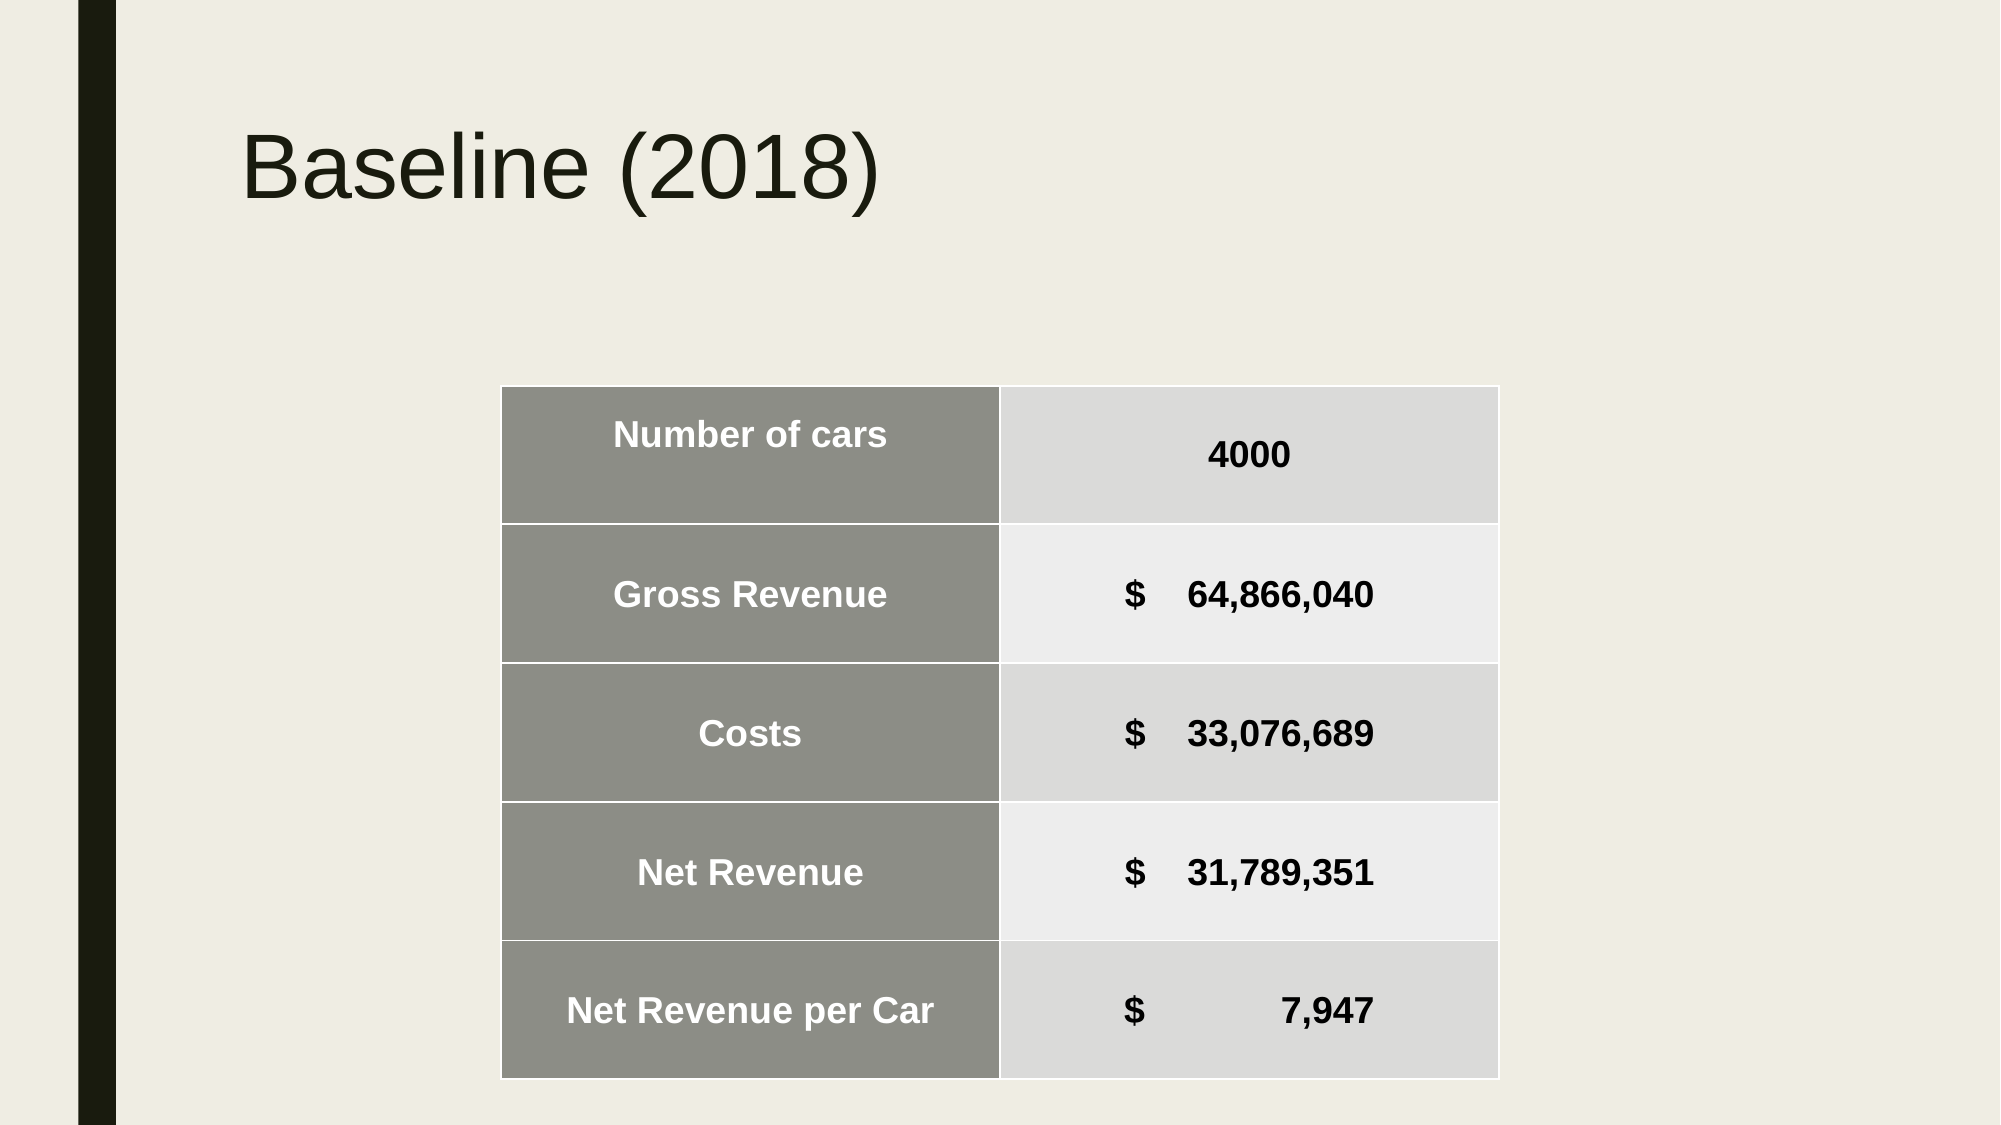

# Baseline (2018)
| Number of cars | 4000 |
| --- | --- |
| Gross Revenue | $ 64,866,040 |
| Costs | $ 33,076,689 |
| Net Revenue | $ 31,789,351 |
| Net Revenue per Car | $ 7,947 |